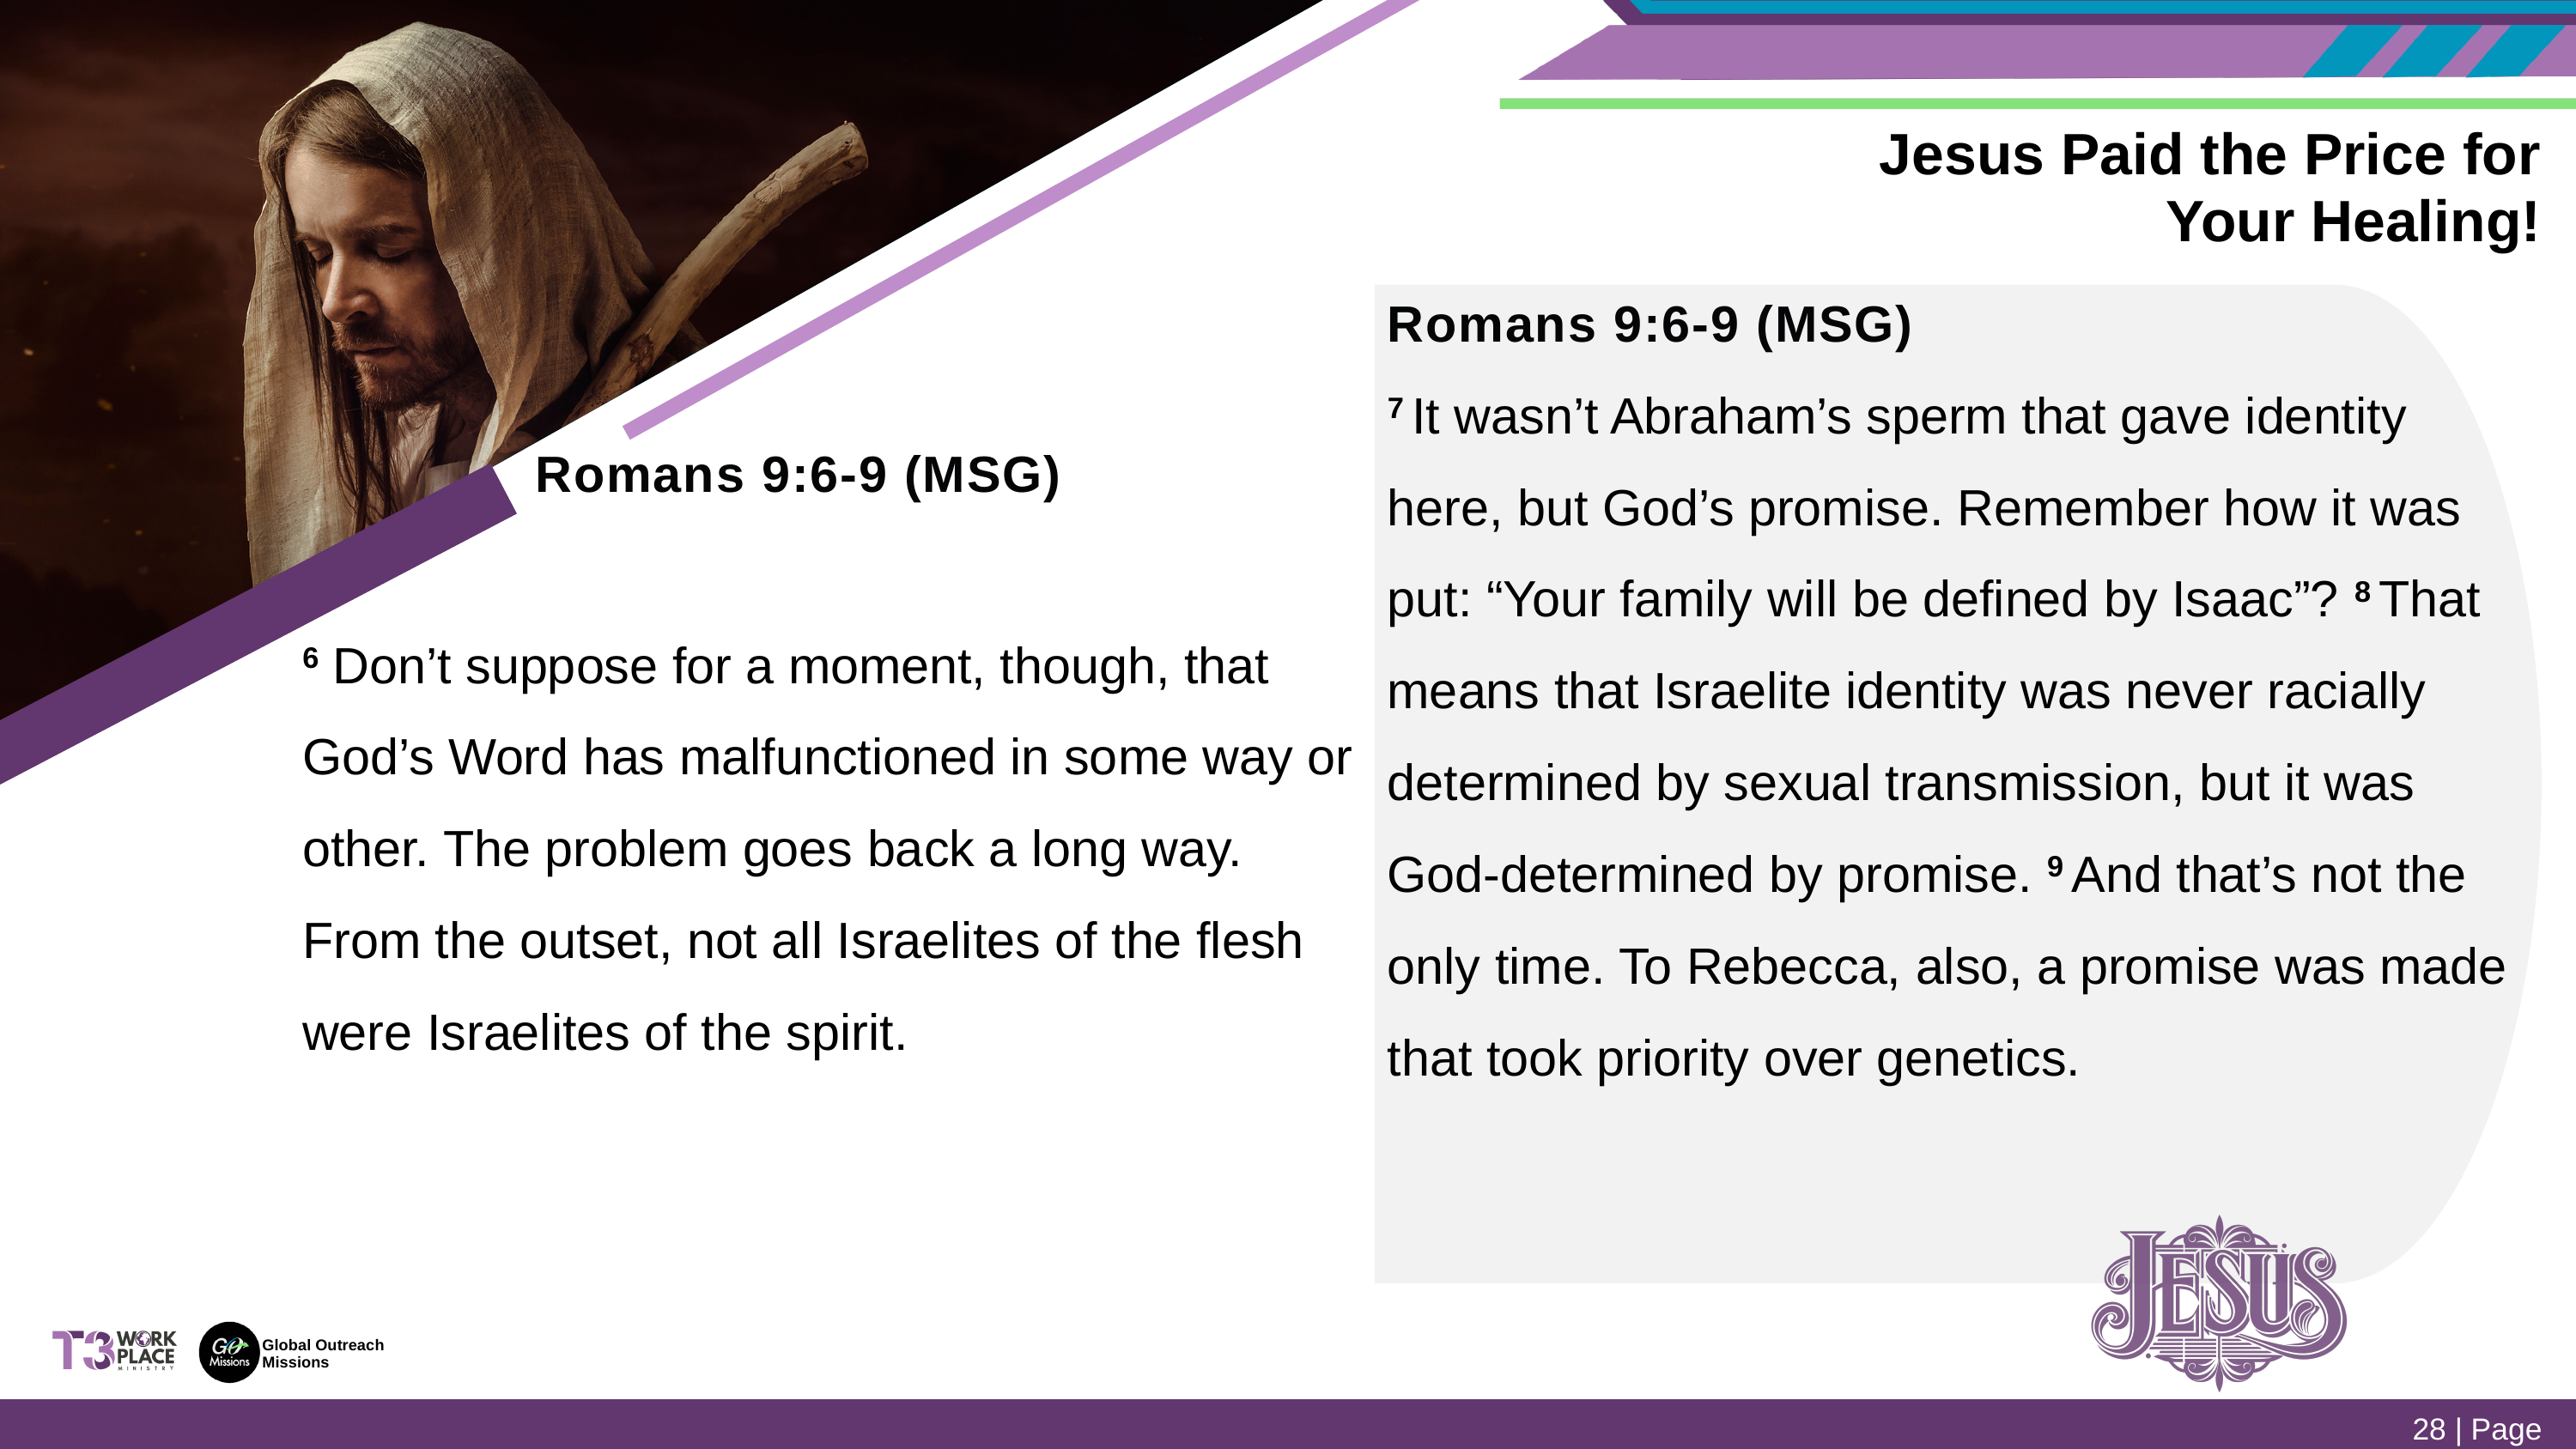

Jesus Paid the Price for Your Healing!

Romans 9:6-9 (MSG)
7 It wasn’t Abraham’s sperm that gave identity here, but God’s promise. Remember how it was put: “Your family will be defined by Isaac”? 8 That means that Israelite identity was never racially determined by sexual transmission, but it was God-determined by promise. 9 And that’s not the only time. To Rebecca, also, a promise was made that took priority over genetics.
Romans 9:6-9 (MSG)
6 Don’t suppose for a moment, though, that God’s Word has malfunctioned in some way or other. The problem goes back a long way. From the outset, not all Israelites of the flesh were Israelites of the spirit.

Global Outreach
Missions

28 | Page